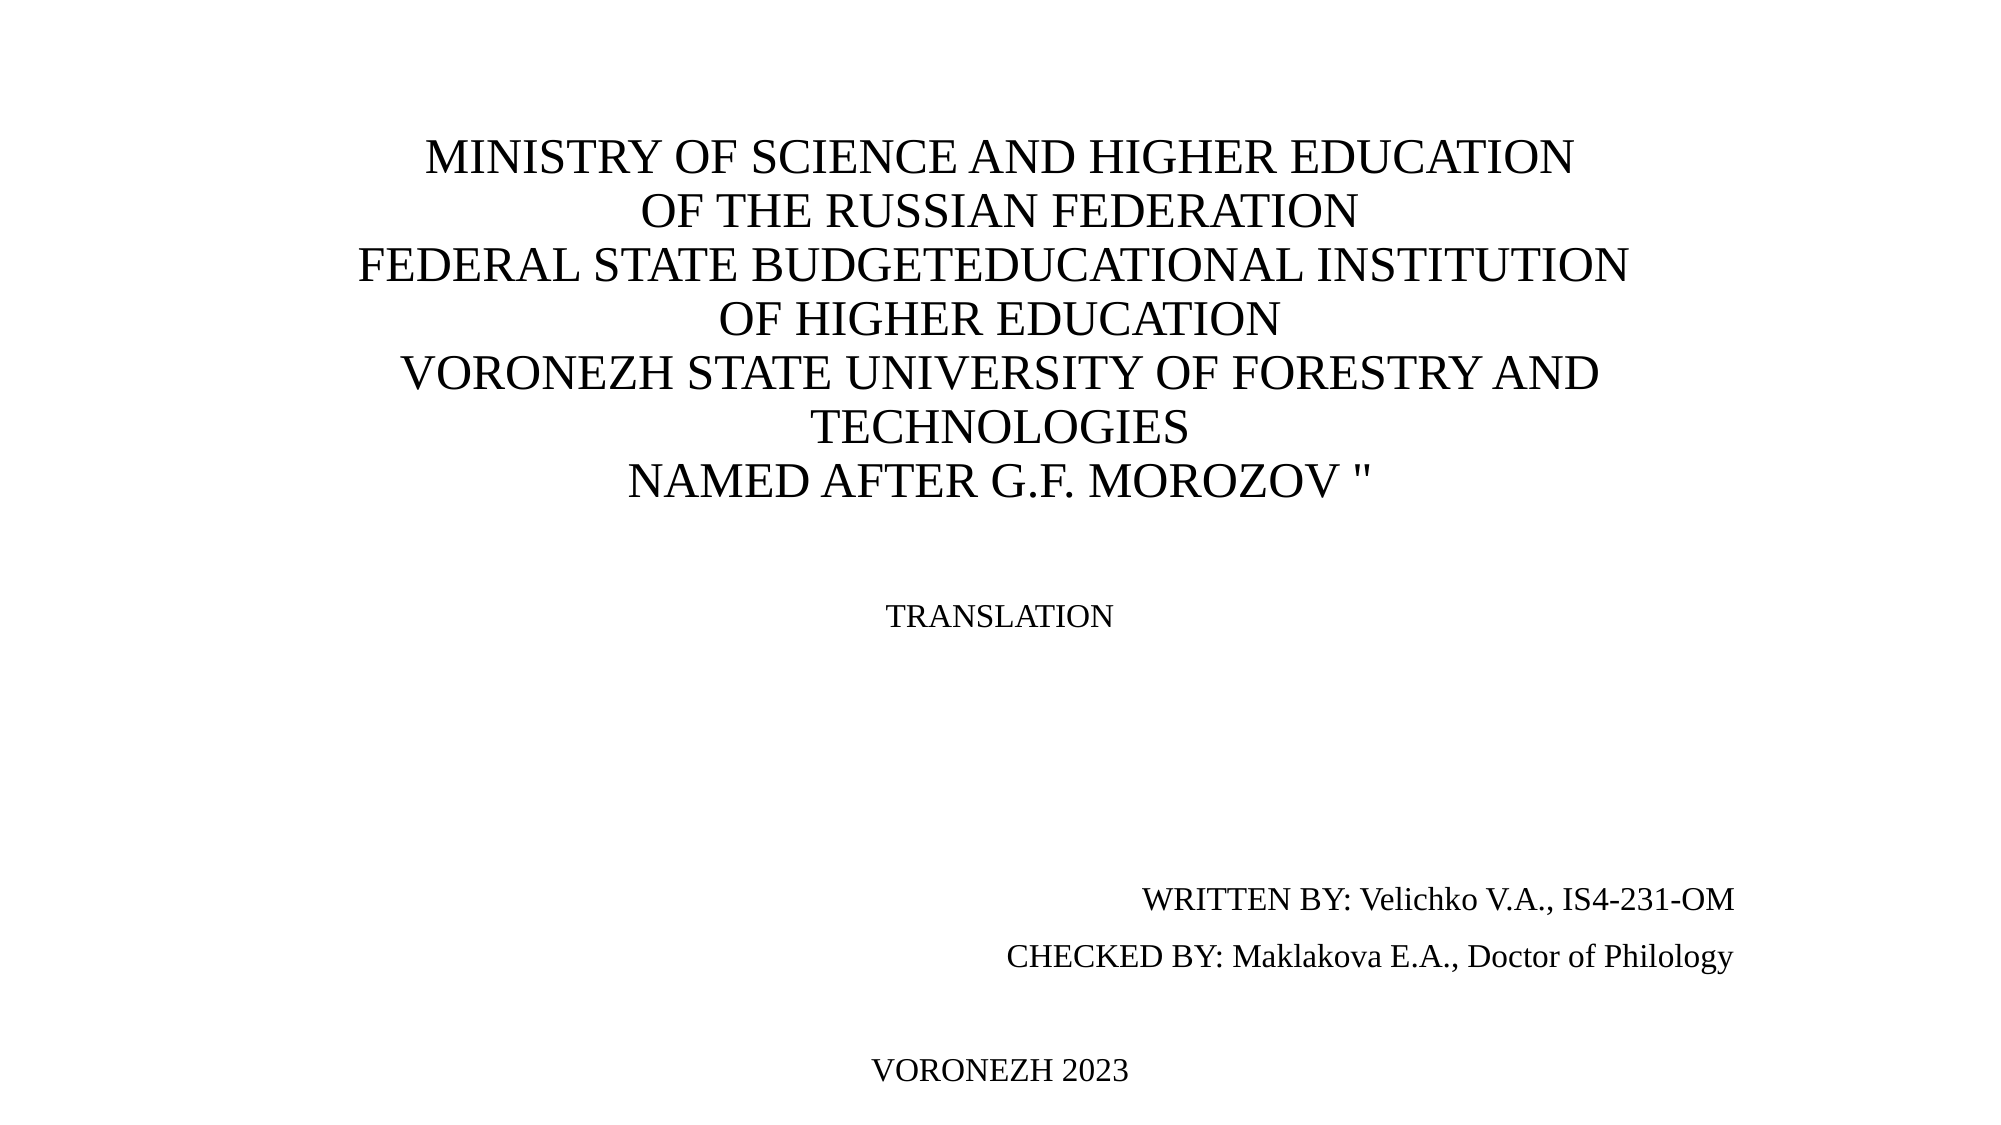

# MINISTRY OF SCIENCE AND HIGHER EDUCATION OF THE RUSSIAN FEDERATION FEDERAL STATE BUDGETEDUCATIONAL INSTITUTION OF HIGHER EDUCATION VORONEZH STATE UNIVERSITY OF FORESTRY AND TECHNOLOGIES NAMED AFTER G.F. MOROZOV "
TRANSLATION

WRITTEN BY: Velichko V.A., IS4-231-OM
CHECKED BY: Maklakova E.A., Doctor of Philology

VORONEZH 2023